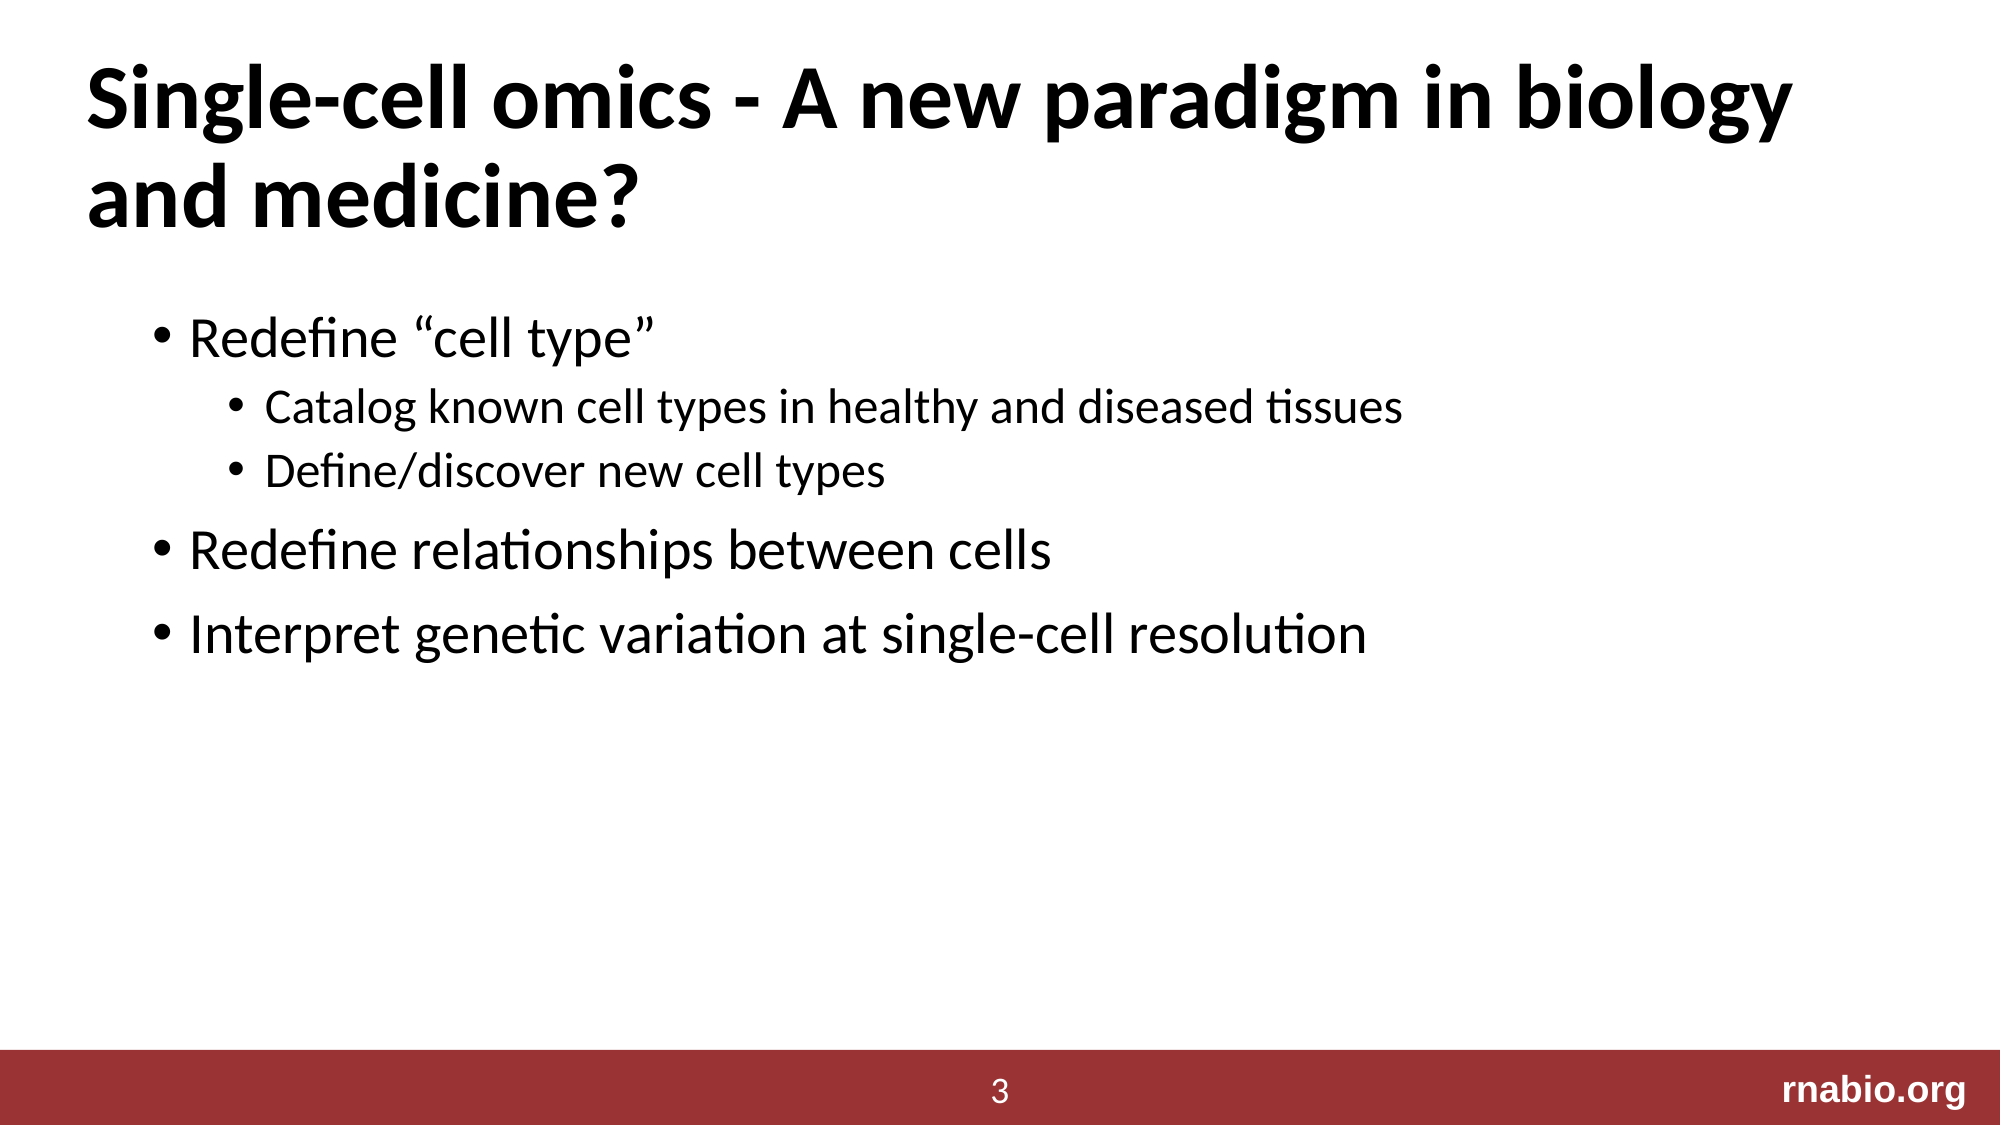

# Single-cell omics - A new paradigm in biology and medicine?
Redefine “cell type”
Catalog known cell types in healthy and diseased tissues
Define/discover new cell types
Redefine relationships between cells
Interpret genetic variation at single-cell resolution